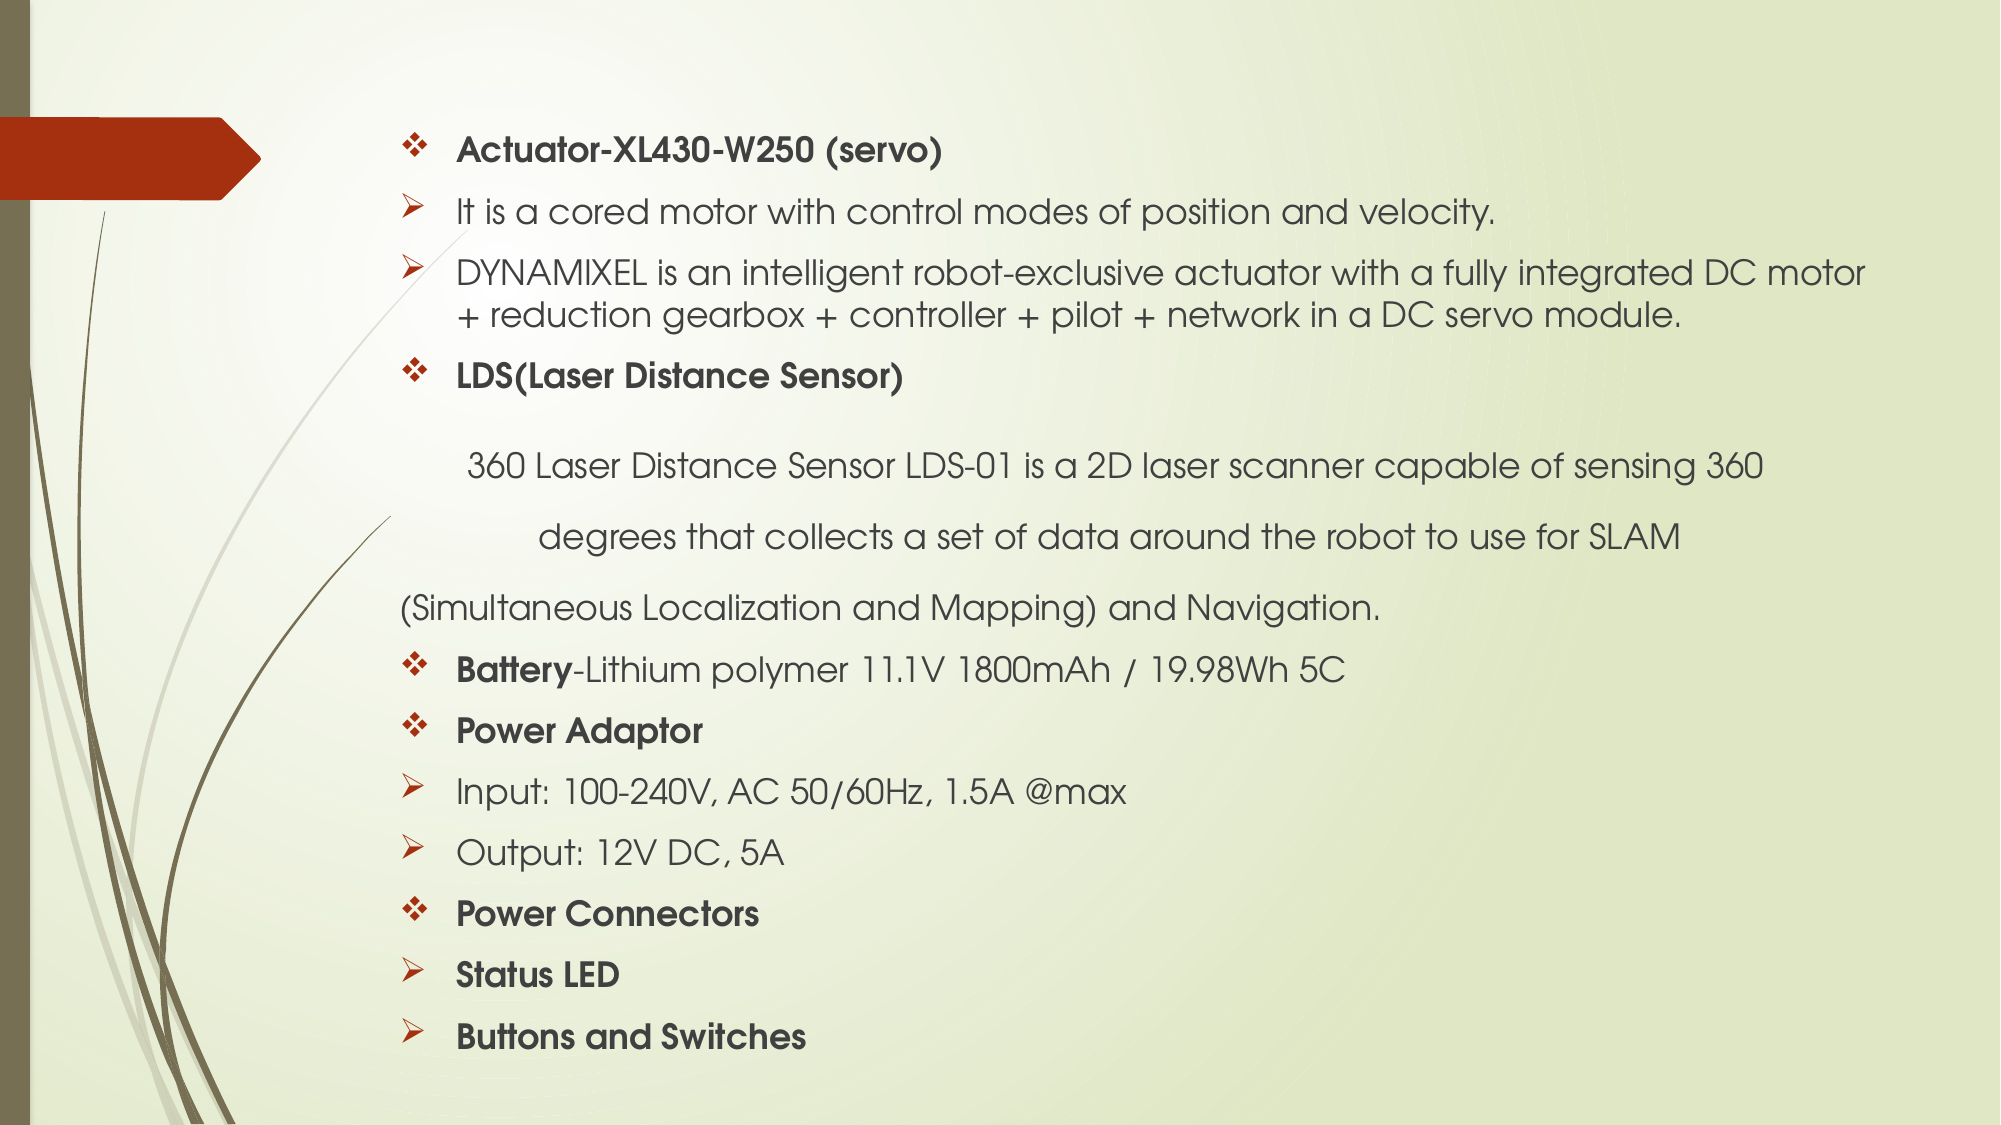

Actuator-XL430-W250 (servo)
It is a cored motor with control modes of position and velocity.
DYNAMIXEL is an intelligent robot-exclusive actuator with a fully integrated DC motor + reduction gearbox + controller + pilot + network in a DC servo module.
LDS(Laser Distance Sensor)
       360 Laser Distance Sensor LDS-01 is a 2D laser scanner capable of sensing 360       	degrees that collects a set of data around the robot to use for SLAM 	(Simultaneous Localization and Mapping) and Navigation.
Battery-Lithium polymer 11.1V 1800mAh / 19.98Wh 5C
Power Adaptor
Input: 100-240V, AC 50/60Hz, 1.5A @max
Output: 12V DC, 5A
Power Connectors
Status LED
Buttons and Switches